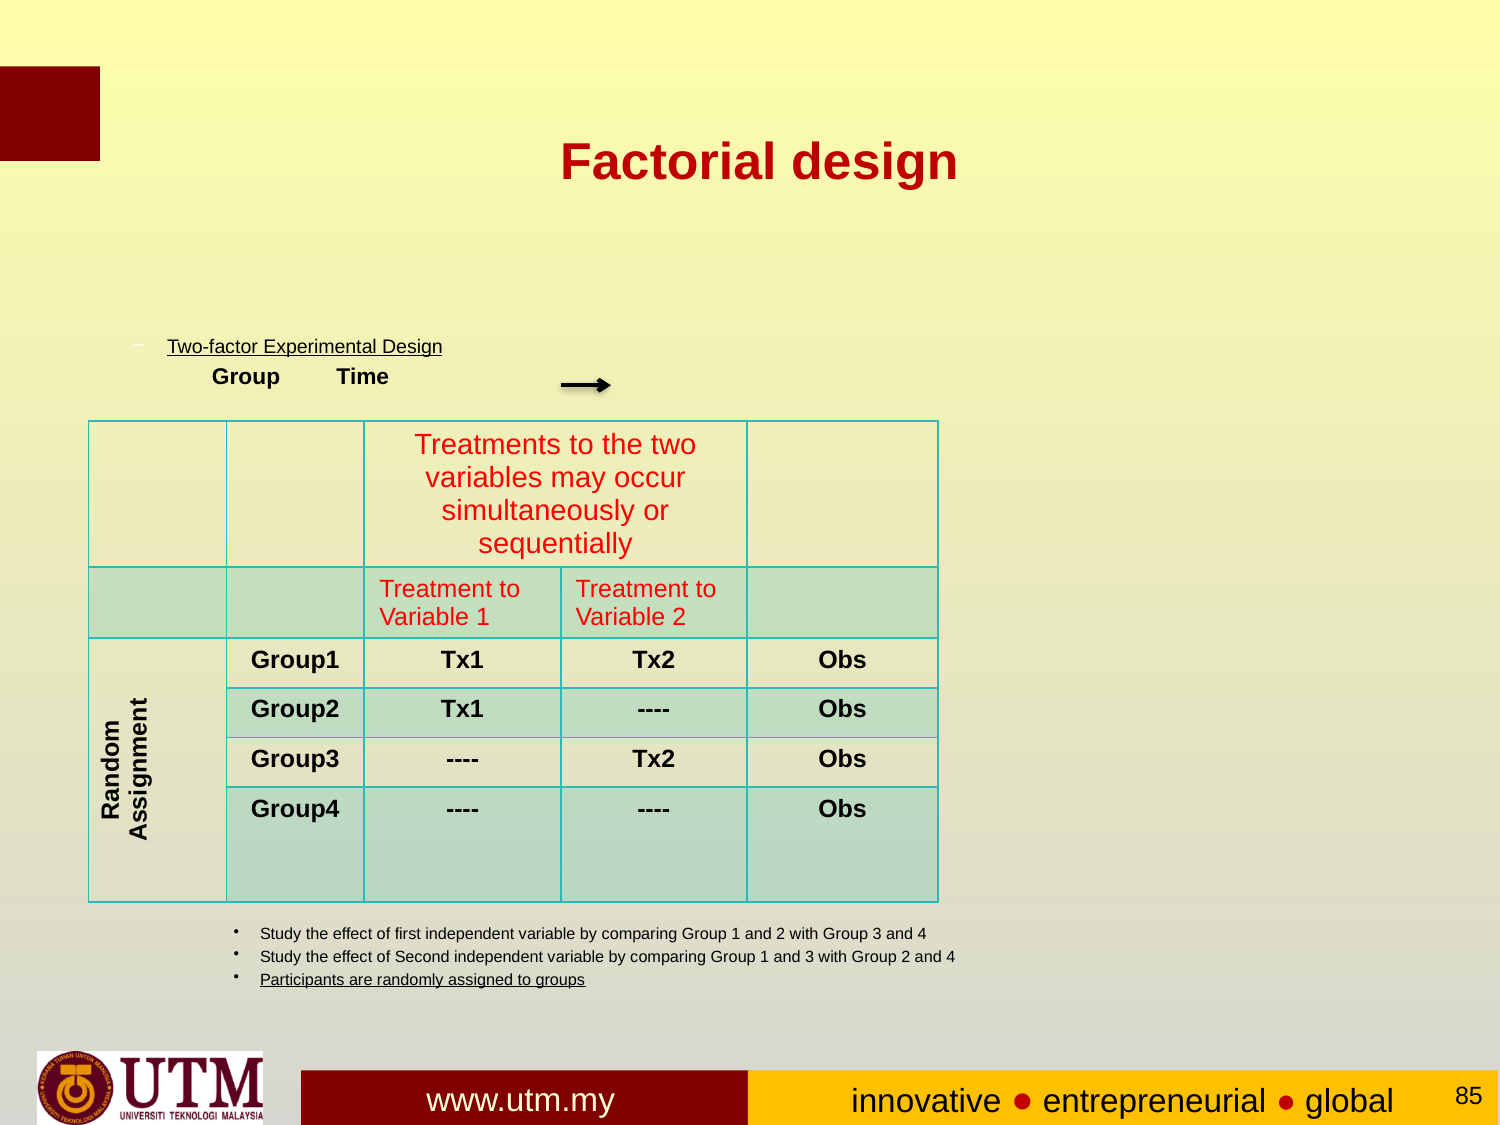

# Factorial design
Two-factor Experimental Design
             Group         Time

Study the effect of first independent variable by comparing Group 1 and 2 with Group 3 and 4
Study the effect of Second independent variable by comparing Group 1 and 3 with Group 2 and 4
Participants are randomly assigned to groups

|  |  | Treatments to the two variables may occur simultaneously or sequentially |  |  |
| --- | --- | --- | --- | --- |
|  |  | Treatment to Variable 1 | Treatment to Variable 2 |  |
| Random Assignment | Group1 | Tx1 | Tx2 | Obs |
|  | Group2 | Tx1 | ---- | Obs |
|  | Group3 | ---- | Tx2 | Obs |
|  | Group4 | ---- | ---- | Obs |